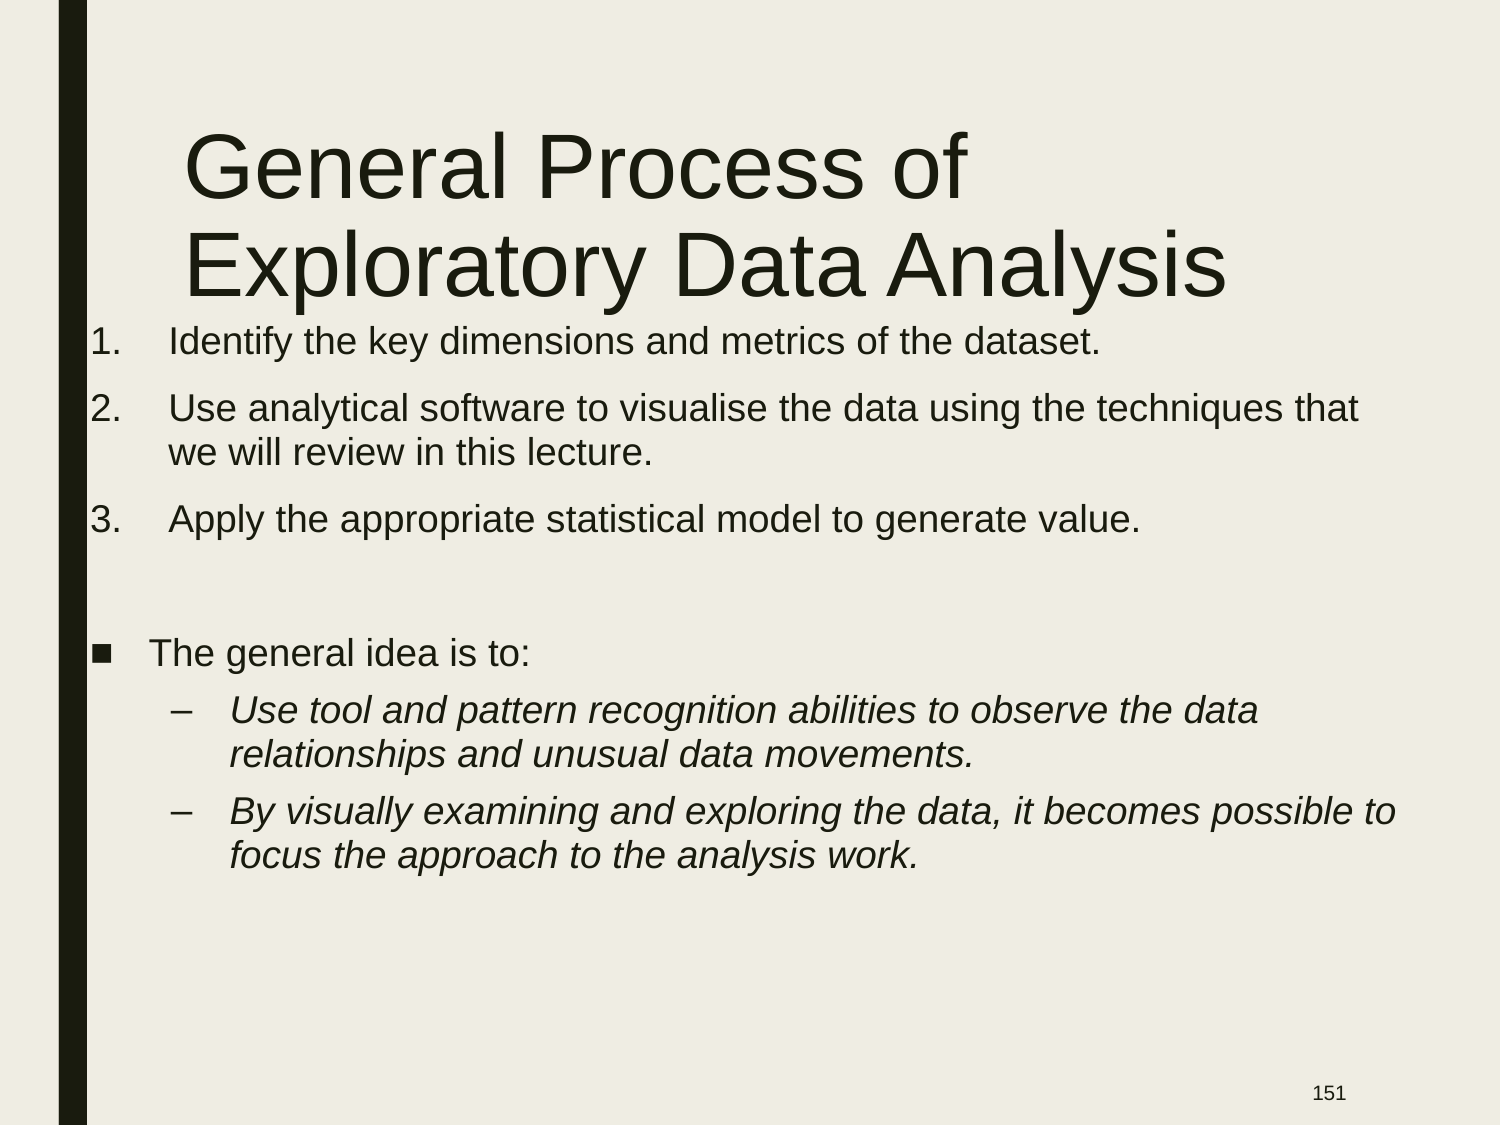

# General Process of Exploratory Data Analysis
Identify the key dimensions and metrics of the dataset.
Use analytical software to visualise the data using the techniques that we will review in this lecture.
Apply the appropriate statistical model to generate value.

The general idea is to:
Use tool and pattern recognition abilities to observe the data relationships and unusual data movements.
By visually examining and exploring the data, it becomes possible to focus the approach to the analysis work.
151